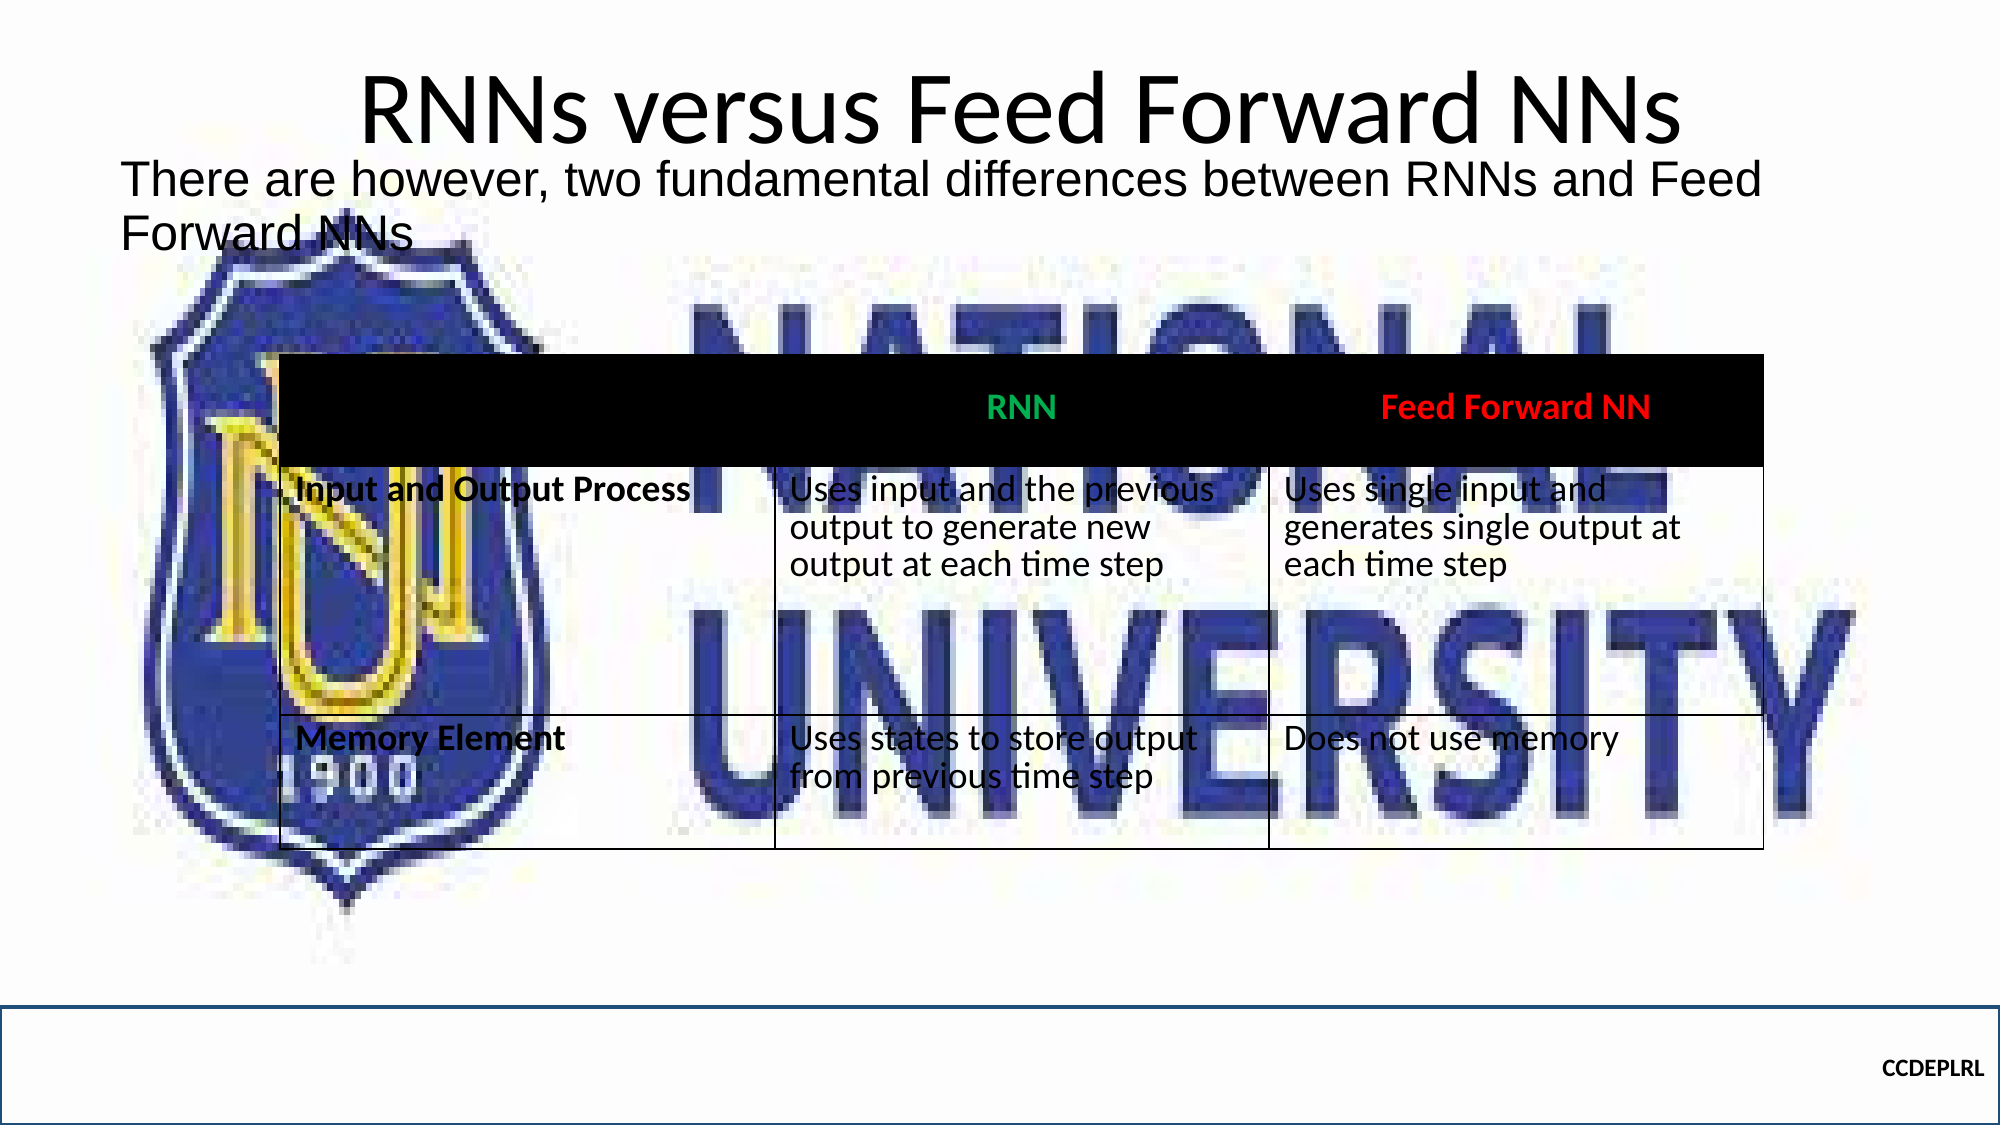

RNNs versus Feed Forward NNs

There are however, two fundamental differences between RNNs and Feed Forward NNs
|  | RNN | Feed Forward NN |
| --- | --- | --- |
| Input and Output Process | Uses input and the previous output to generate new output at each time step | Uses single input and generates single output at each time step |
| Memory Element | Uses states to store output from previous time step | Does not use memory |
CCDEPLRL